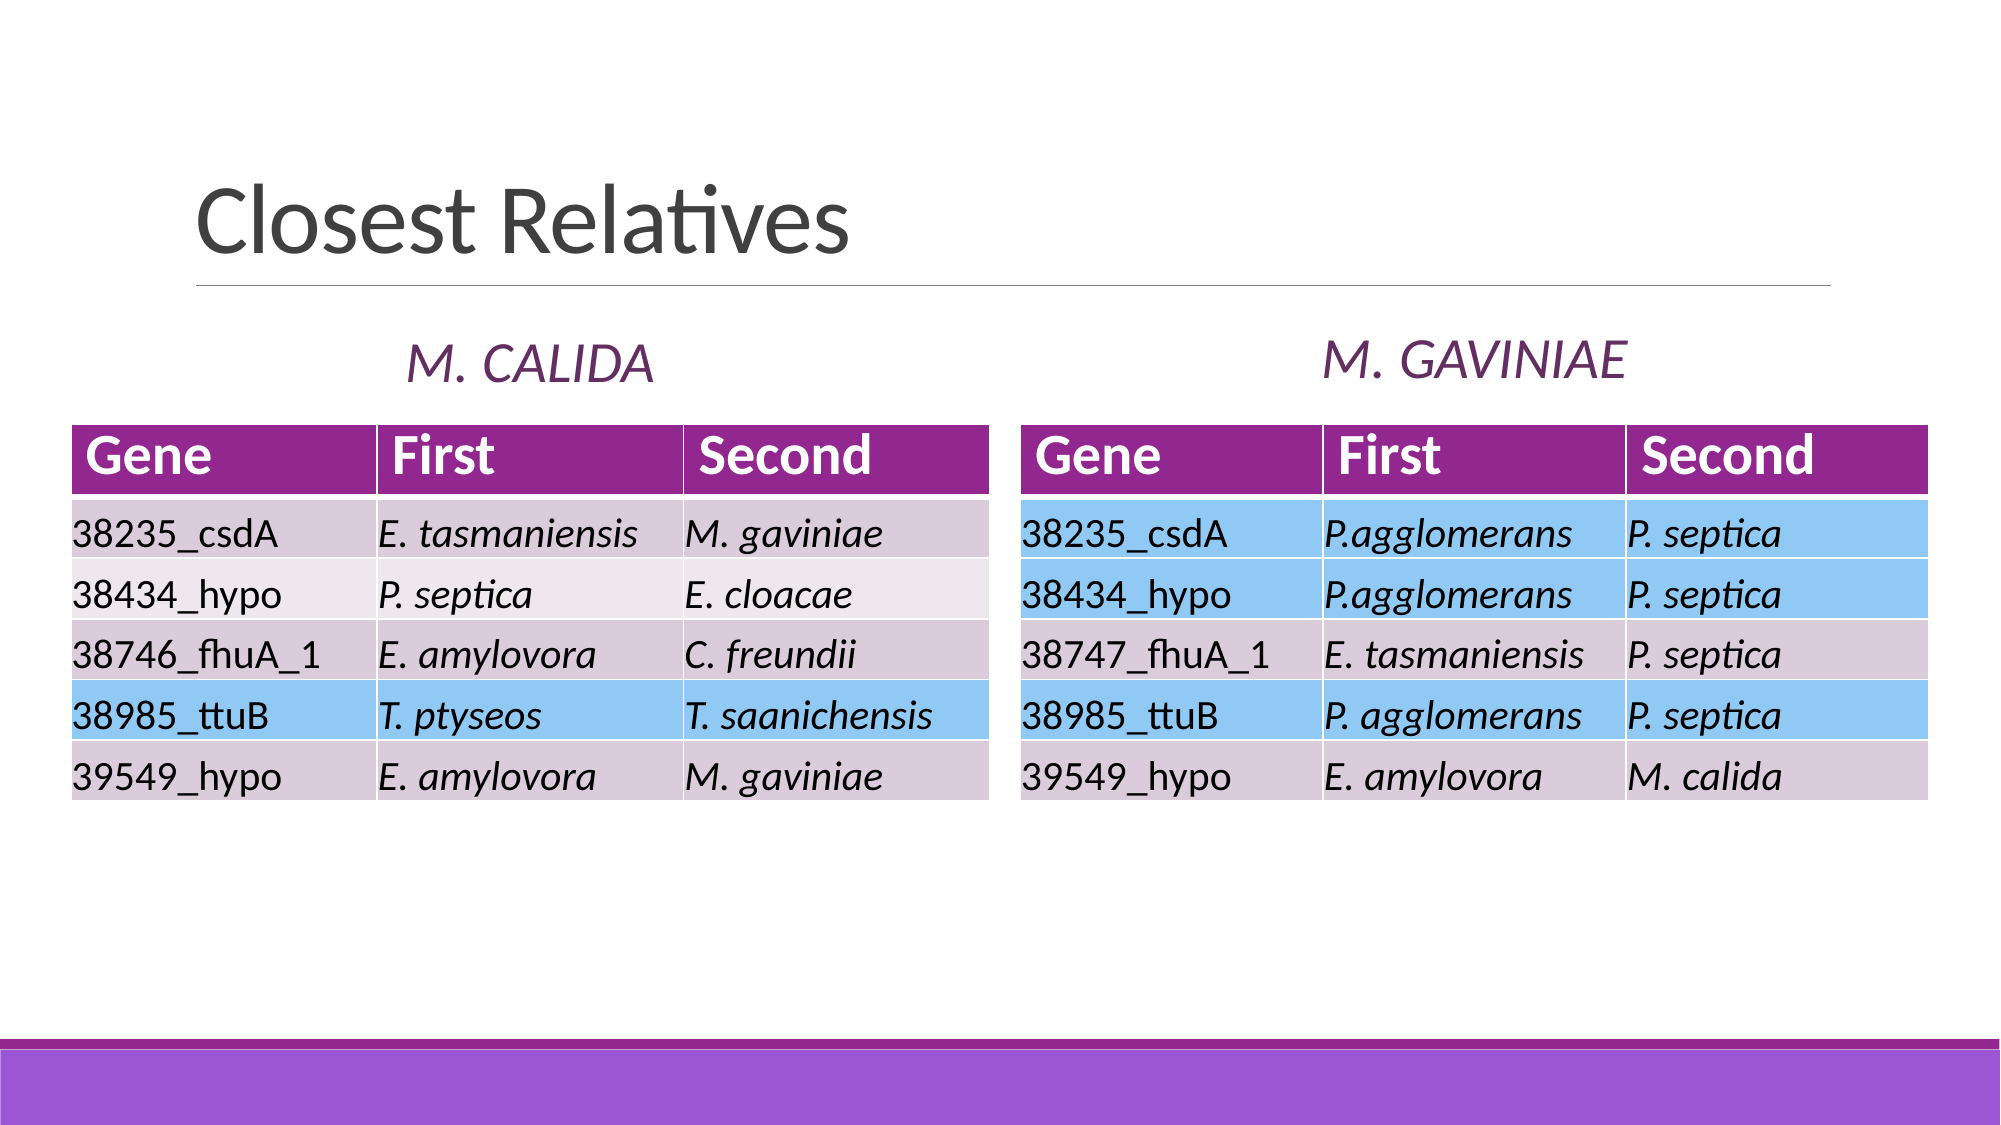

# Closest Relatives
M. calida
M. gaviniae
| Gene | First | Second |
| --- | --- | --- |
| 38235\_csdA | E. tasmaniensis | M. gaviniae |
| 38434\_hypo | P. septica | E. cloacae |
| 38746\_fhuA\_1 | E. amylovora | C. freundii |
| 38985\_ttuB | T. ptyseos | T. saanichensis |
| 39549\_hypo | E. amylovora | M. gaviniae |
| Gene | First | Second |
| --- | --- | --- |
| 38235\_csdA | P.agglomerans | P. septica |
| 38434\_hypo | P.agglomerans | P. septica |
| 38747\_fhuA\_1 | E. tasmaniensis | P. septica |
| 38985\_ttuB | P. agglomerans | P. septica |
| 39549\_hypo | E. amylovora | M. calida |